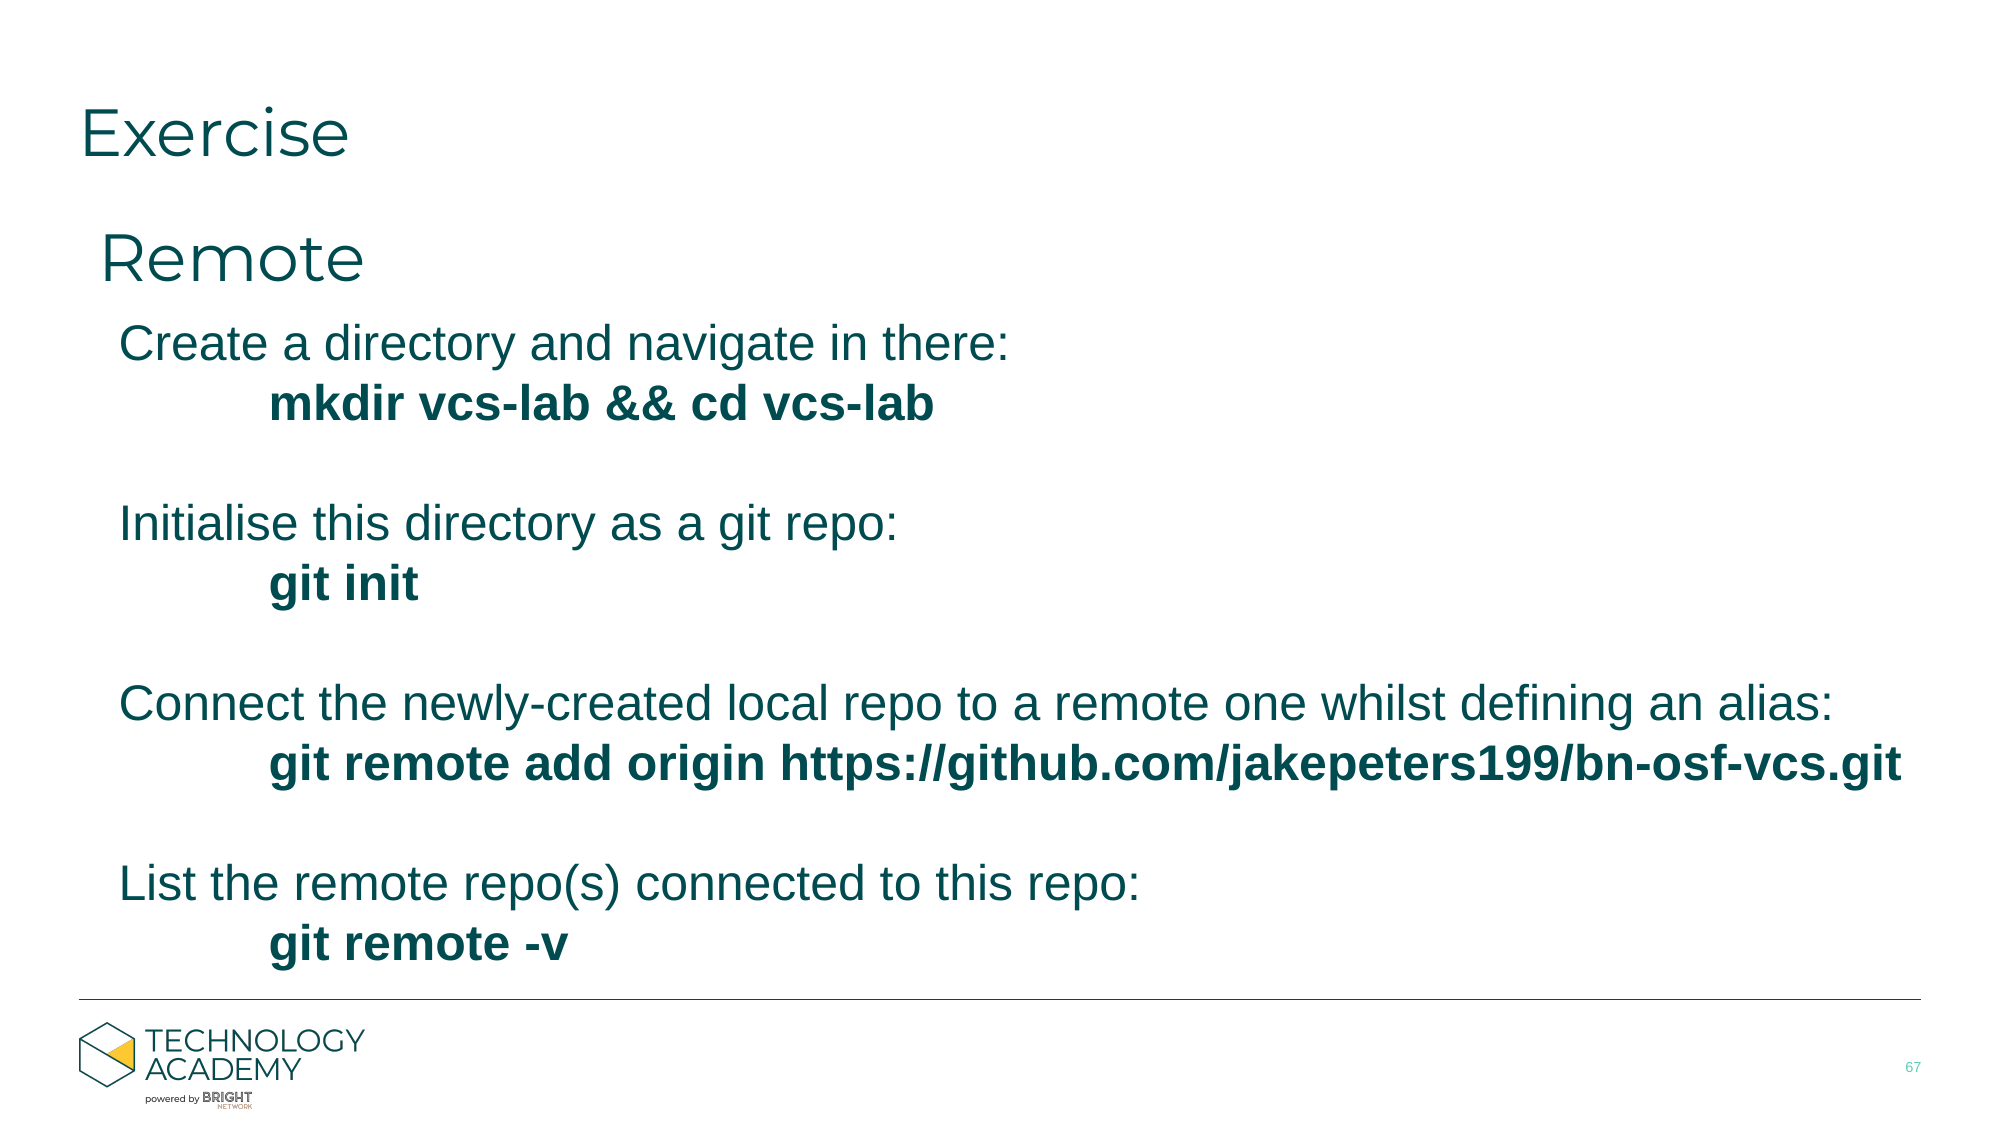

# Exercise

Remote
Create a directory and navigate in there:
	mkdir vcs-lab && cd vcs-lab
Initialise this directory as a git repo:
	git init
Connect the newly-created local repo to a remote one whilst defining an alias:
 	git remote add origin https://github.com/jakepeters199/bn-osf-vcs.git
List the remote repo(s) connected to this repo:
	git remote -v
67